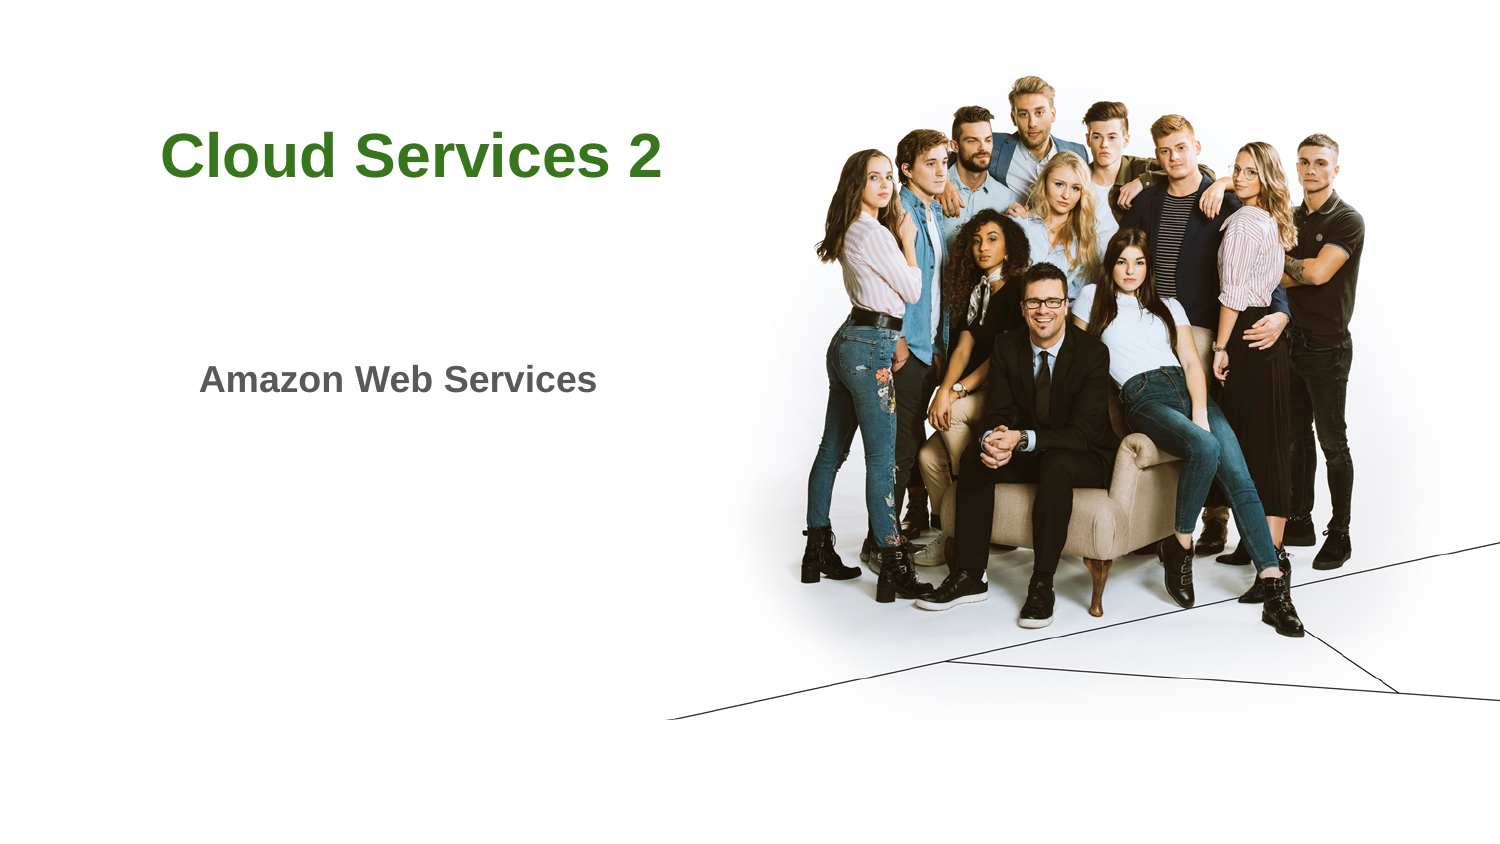

# Cloud Services 2

Amazon Web Services